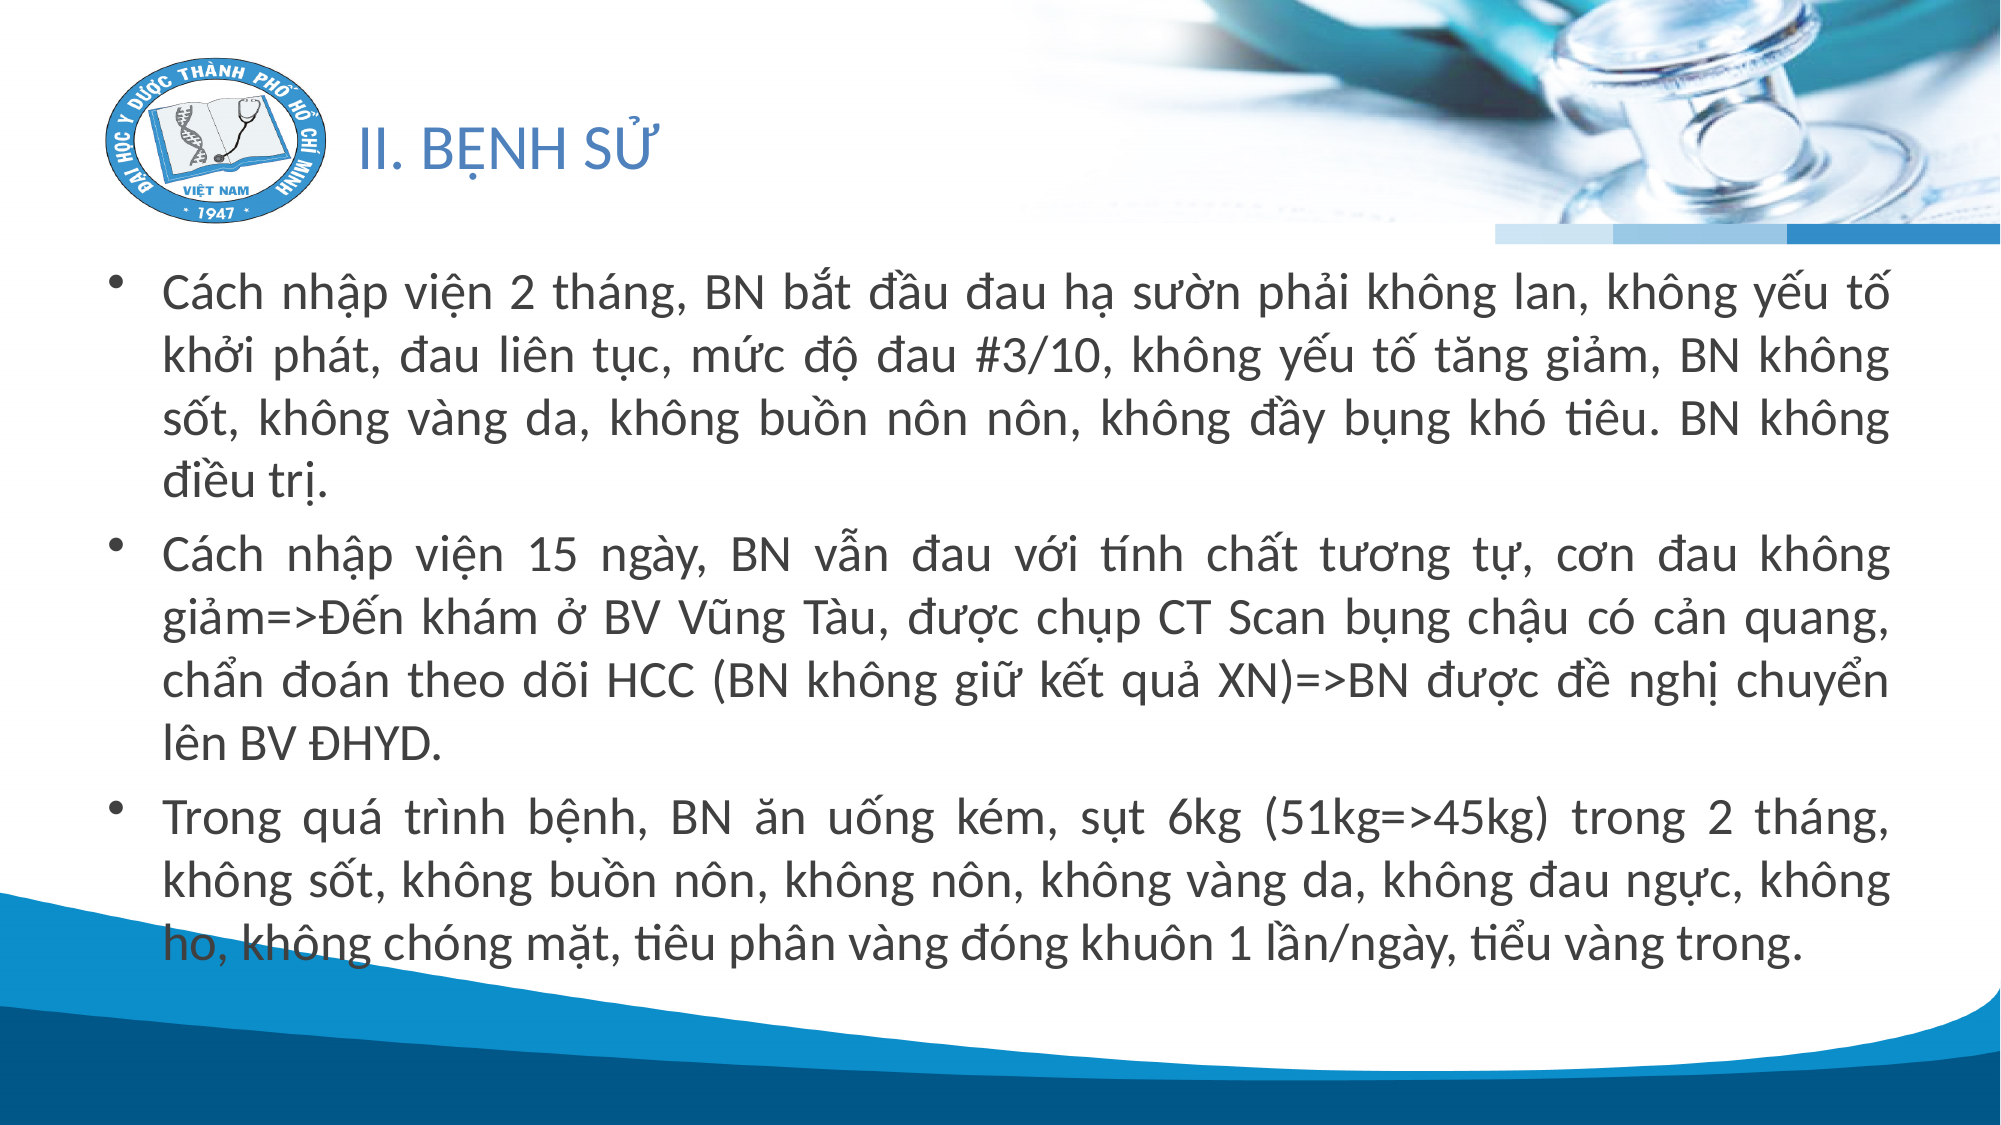

# II. BỆNH SỬ
Cách nhập viện 2 tháng, BN bắt đầu đau hạ sườn phải không lan, không yếu tố khởi phát, đau liên tục, mức độ đau #3/10, không yếu tố tăng giảm, BN không sốt, không vàng da, không buồn nôn nôn, không đầy bụng khó tiêu. BN không điều trị.
Cách nhập viện 15 ngày, BN vẫn đau với tính chất tương tự, cơn đau không giảm=>Đến khám ở BV Vũng Tàu, được chụp CT Scan bụng chậu có cản quang, chẩn đoán theo dõi HCC (BN không giữ kết quả XN)=>BN được đề nghị chuyển lên BV ĐHYD.
Trong quá trình bệnh, BN ăn uống kém, sụt 6kg (51kg=>45kg) trong 2 tháng, không sốt, không buồn nôn, không nôn, không vàng da, không đau ngực, không ho, không chóng mặt, tiêu phân vàng đóng khuôn 1 lần/ngày, tiểu vàng trong.